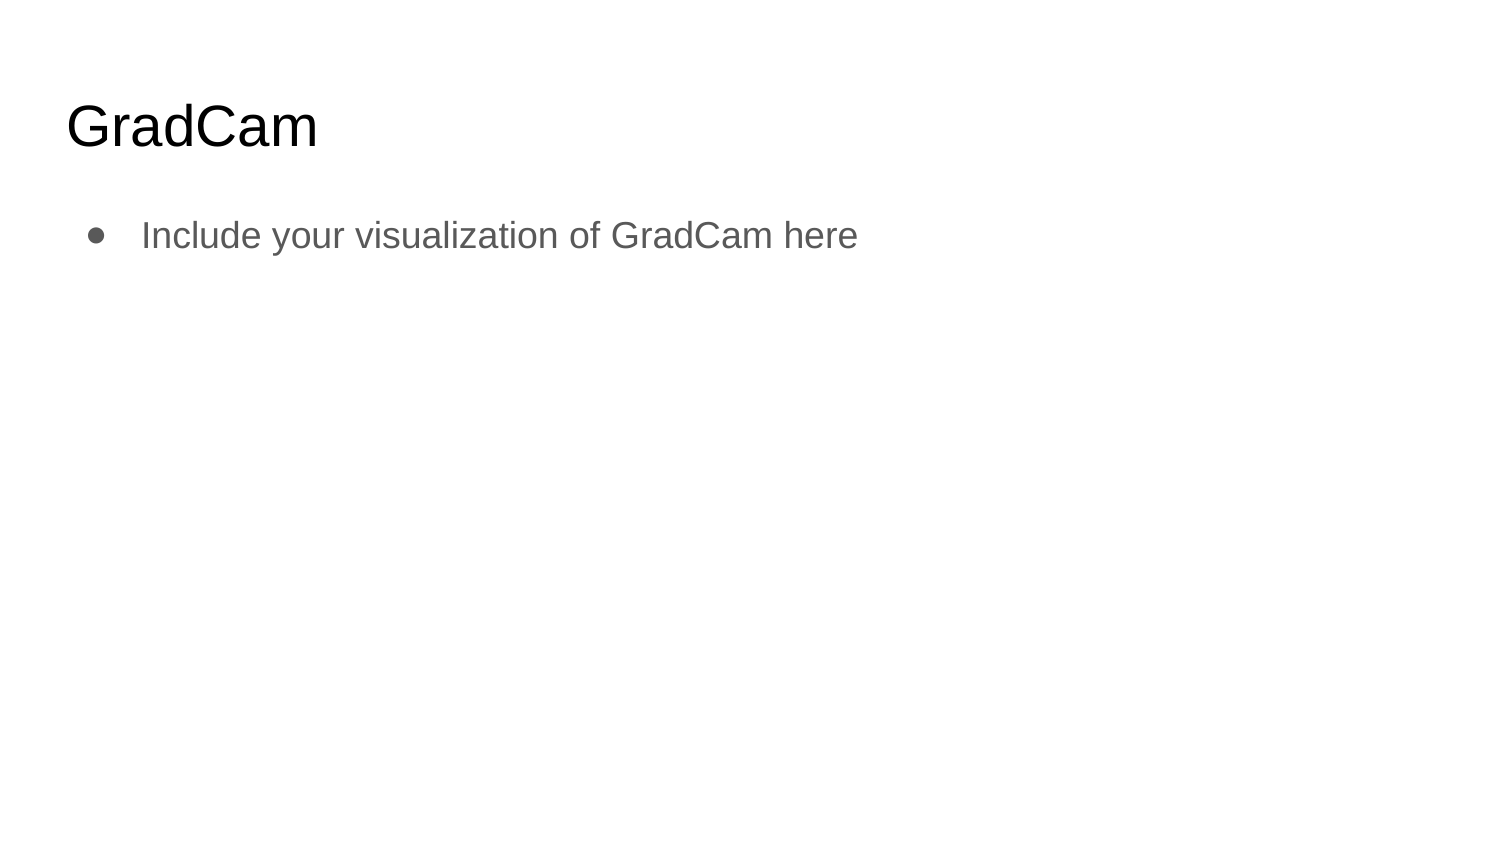

# GradCam
Include your visualization of GradCam here